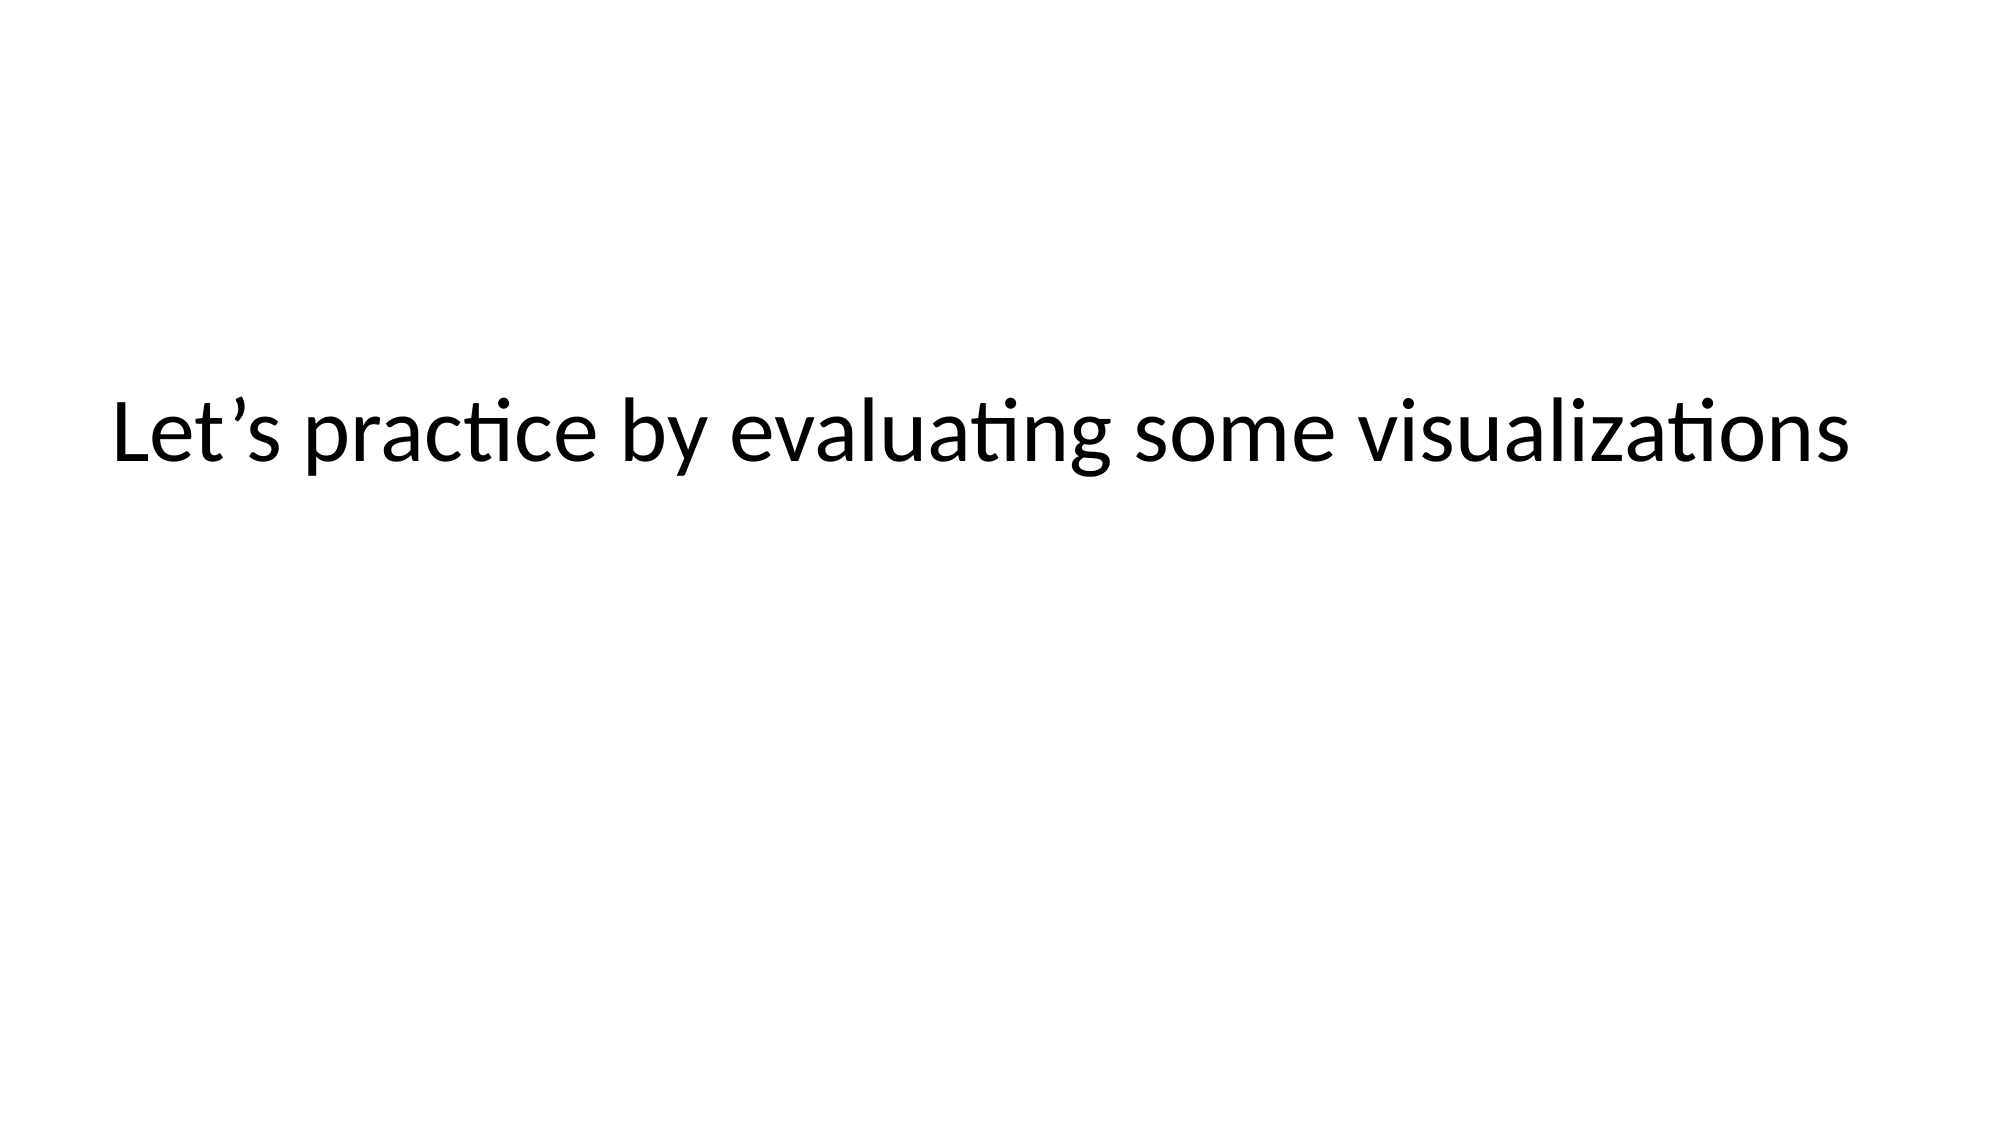

# Let’s practice by evaluating some visualizations